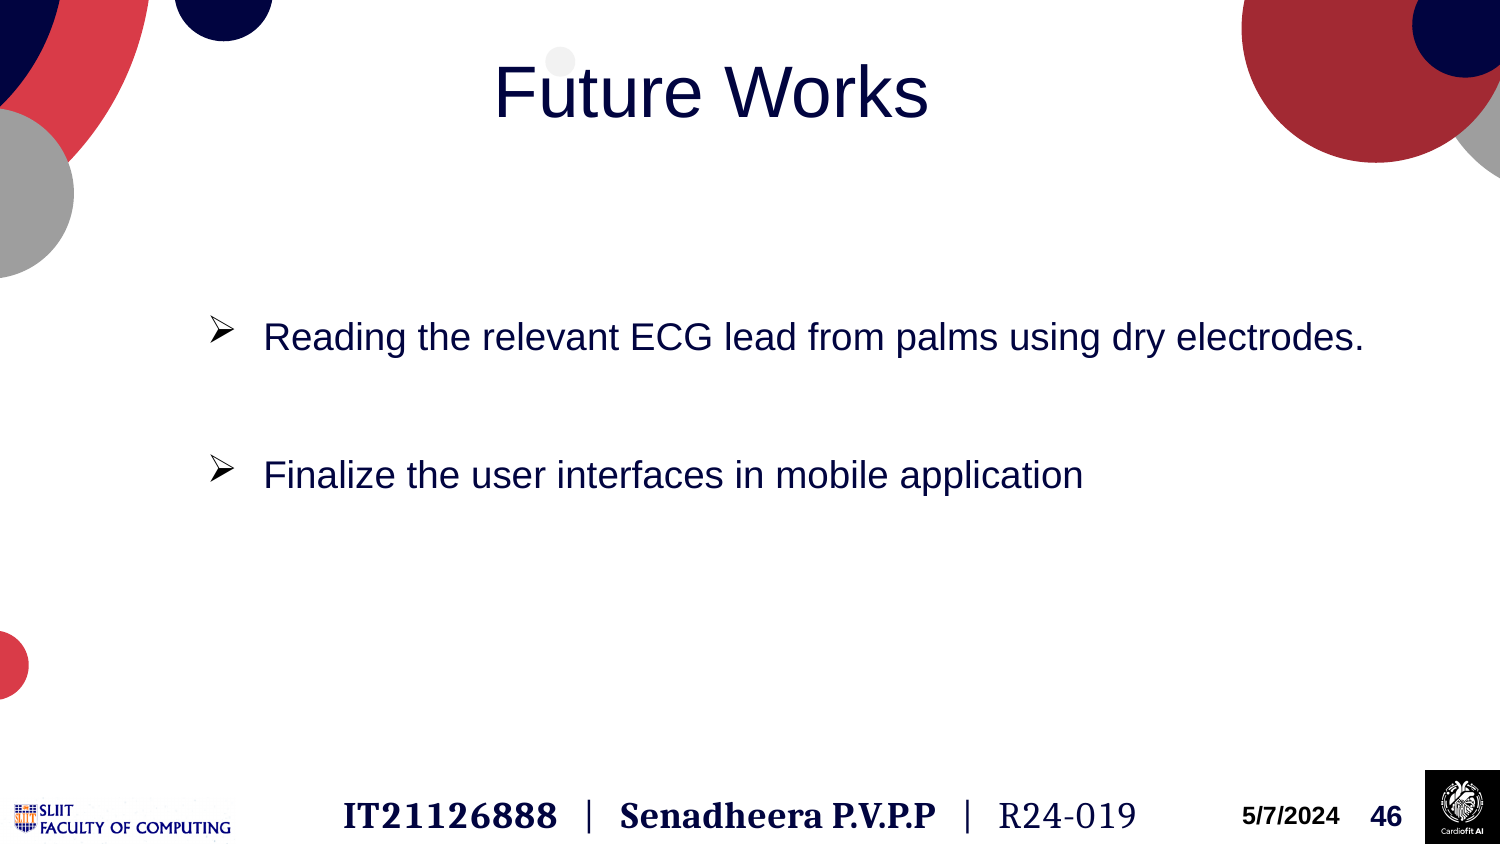

Future Works

Reading the relevant ECG lead from palms using dry electrodes.

Finalize the user interfaces in mobile application

IT21126888   |   Senadheera P.V.P.P   |   R24-019